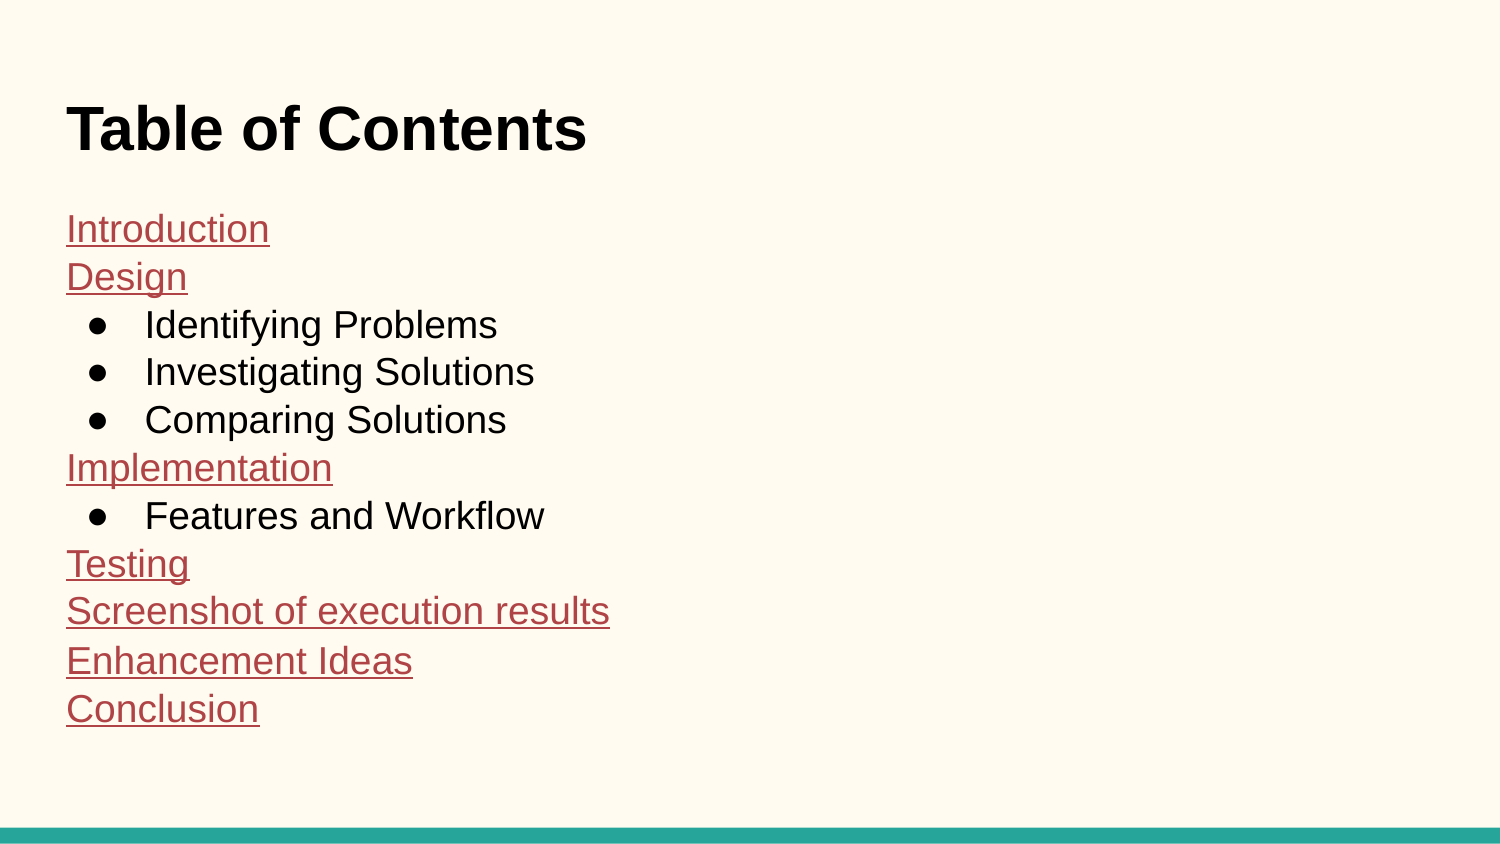

# Table of Contents
Introduction
Design
Identifying Problems
Investigating Solutions
Comparing Solutions
Implementation
Features and Workflow
Testing
Screenshot of execution results
Enhancement Ideas
Conclusion